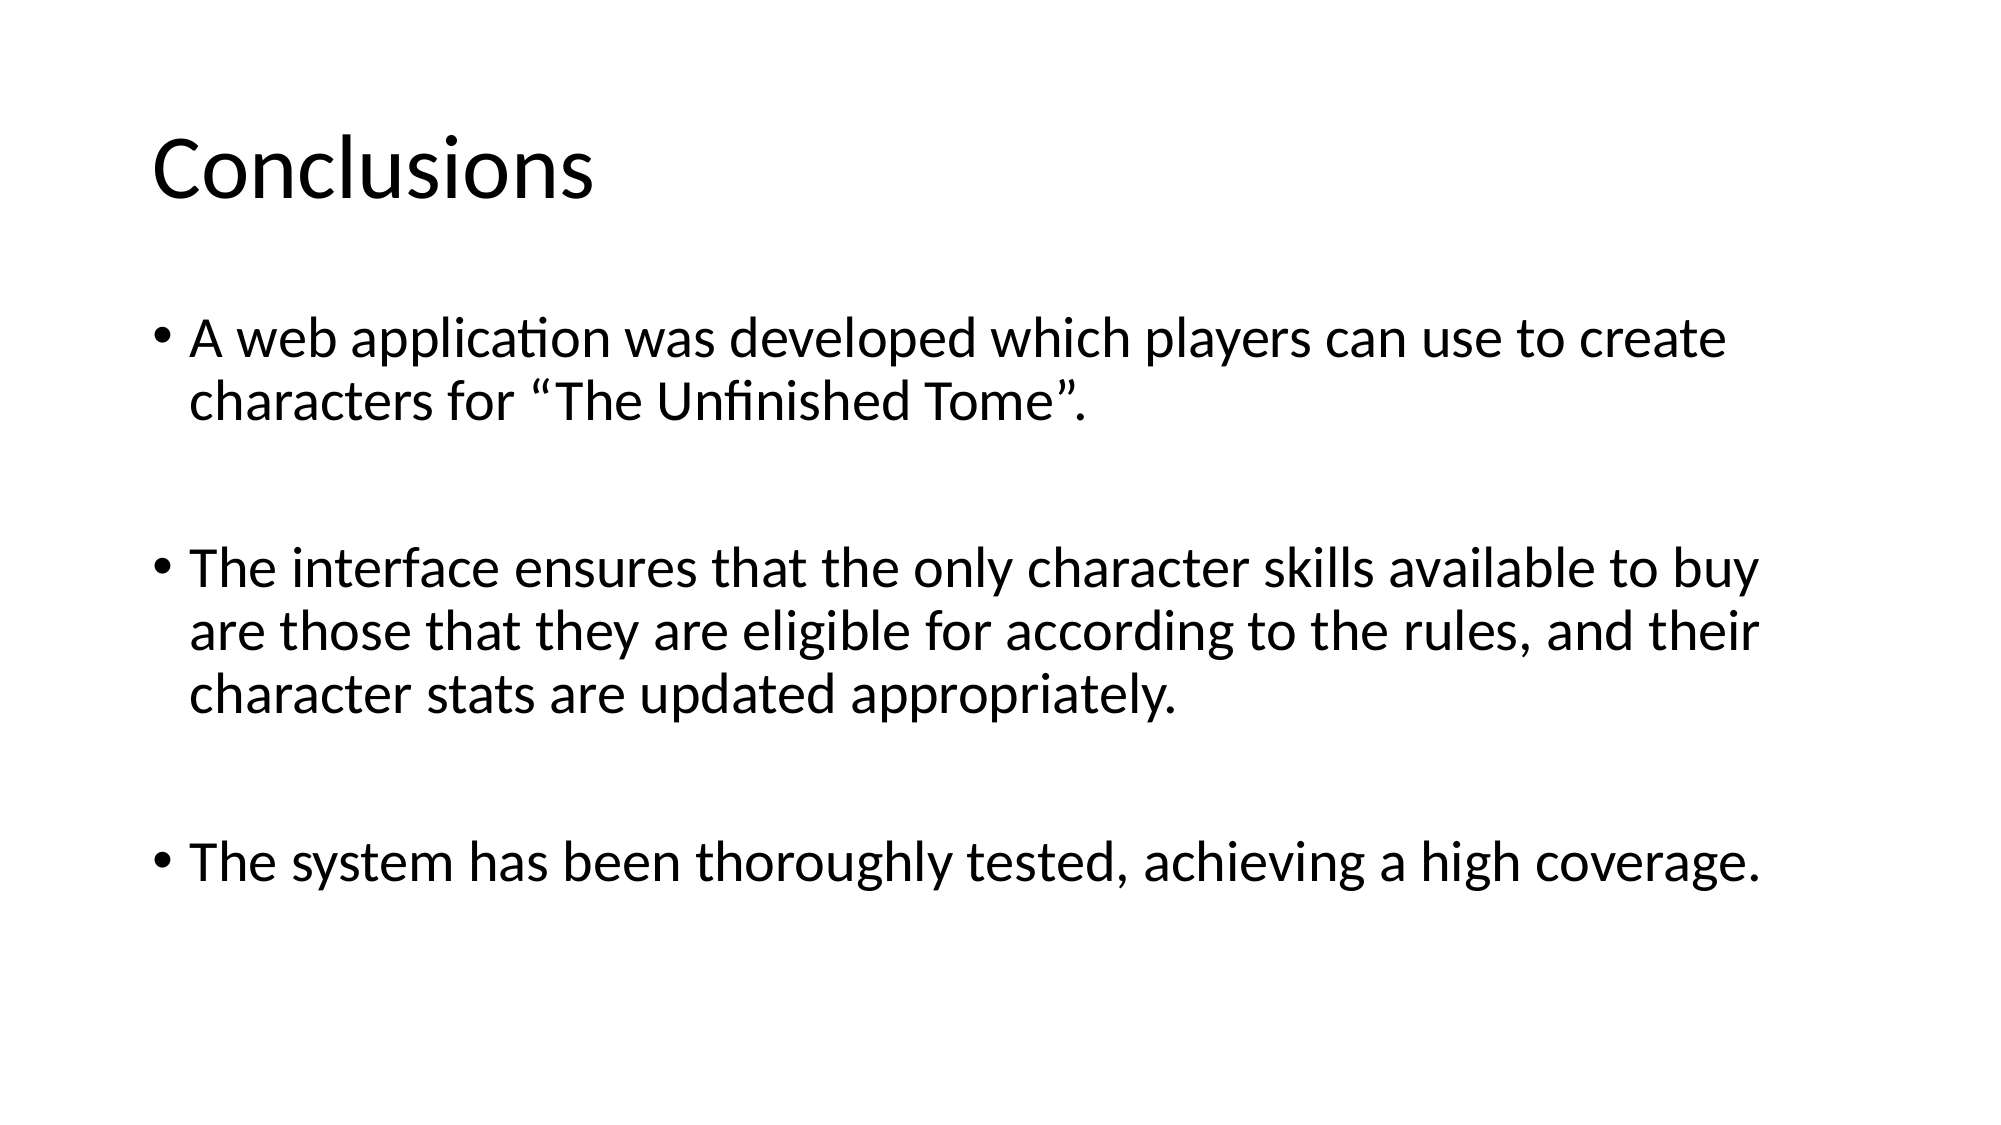

# Conclusions
A web application was developed which players can use to create characters for “The Unfinished Tome”.

The interface ensures that the only character skills available to buy are those that they are eligible for according to the rules, and their character stats are updated appropriately.

The system has been thoroughly tested, achieving a high coverage.